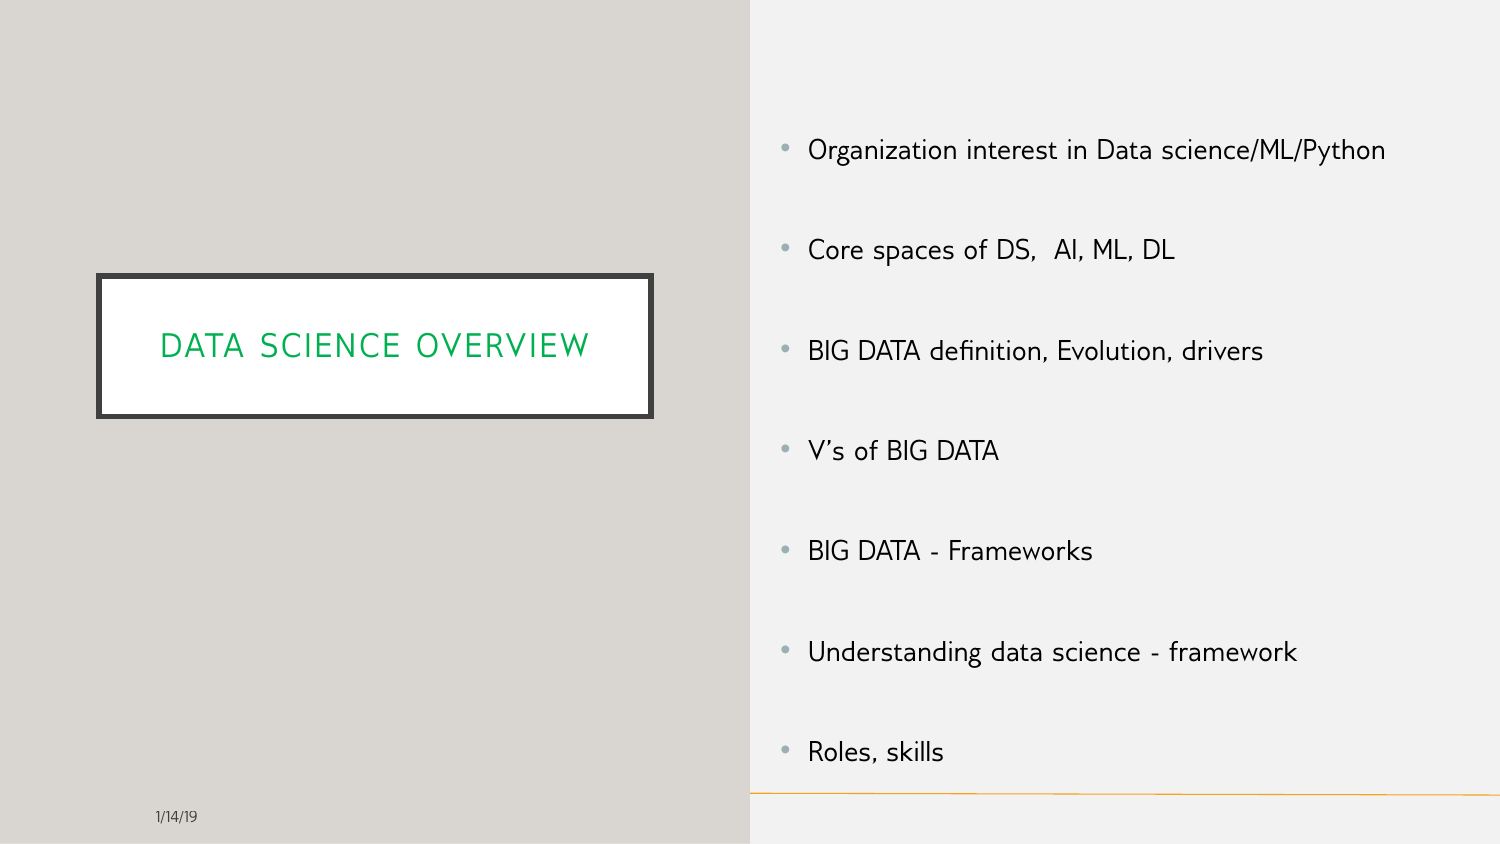

Organization interest in Data science/ML/Python

Core spaces of DS,  AI, ML, DL

BIG DATA definition, Evolution, drivers

V’s of BIG DATA

BIG DATA - Frameworks

Understanding data science - framework

Roles, skills
# Data Science Overview

1/14/19